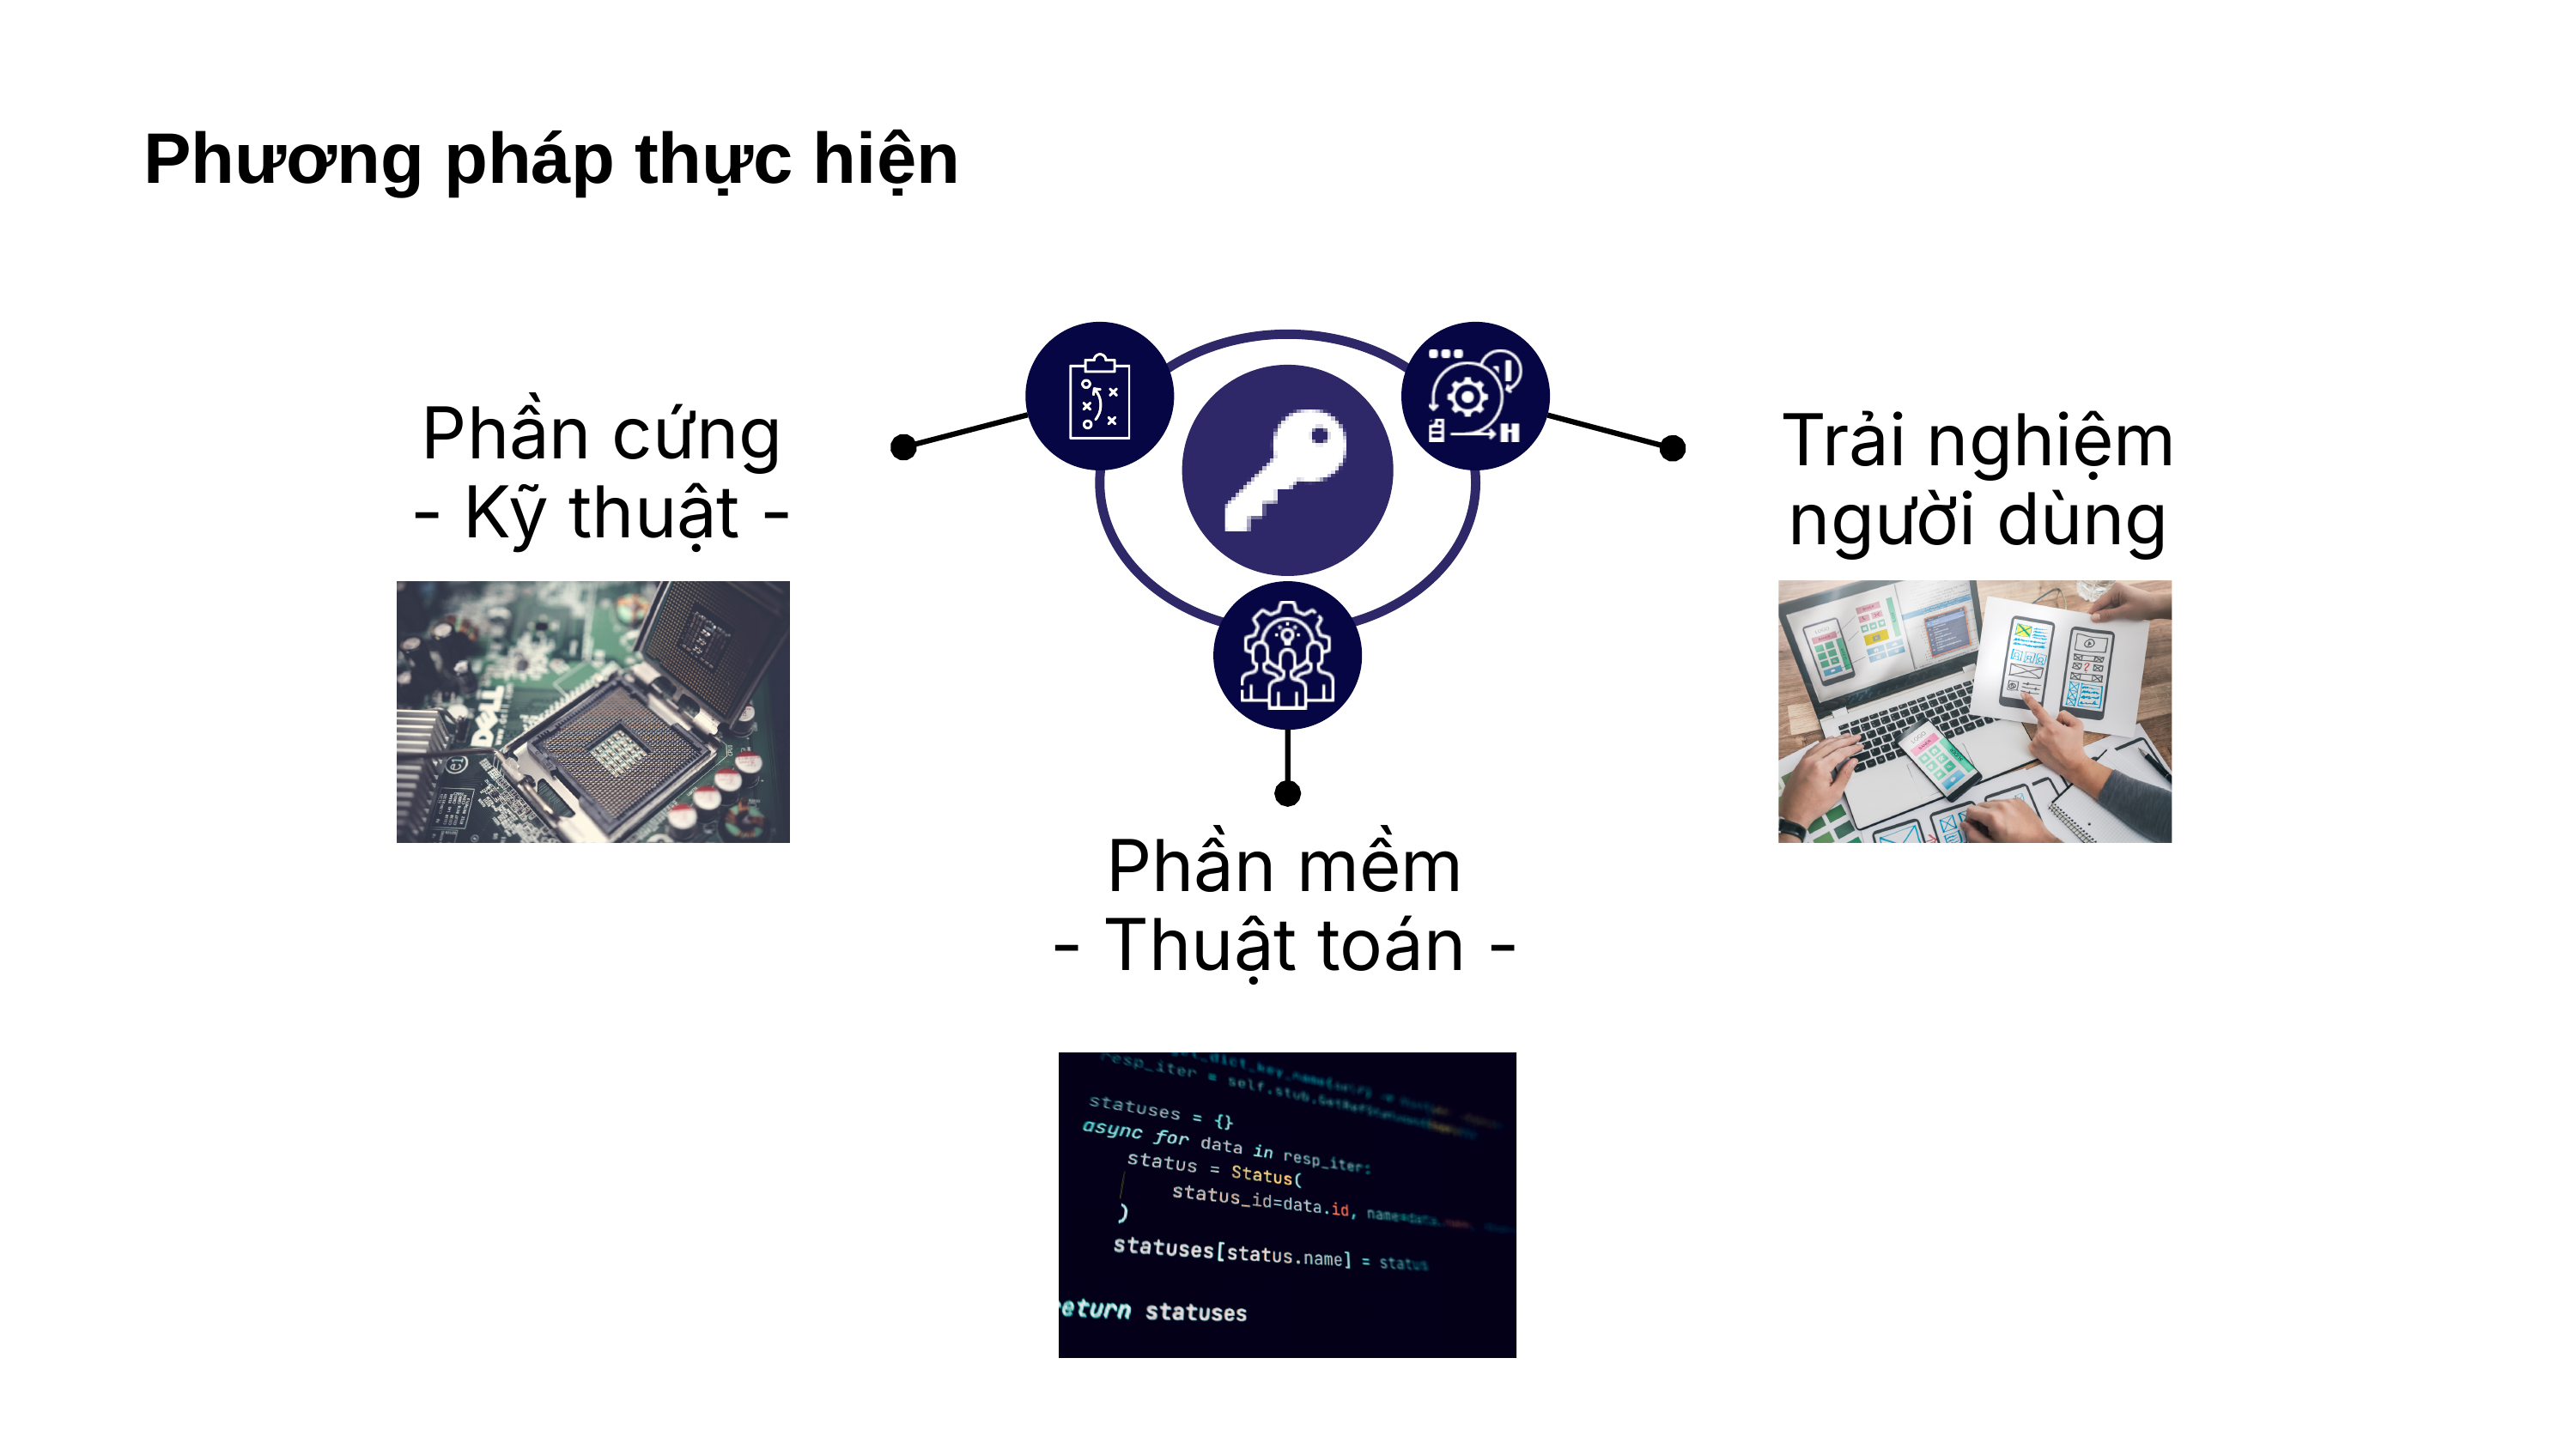

Phương pháp thực hiện

Phần cứng
- Kỹ thuật -
Trải nghiệm người dùng

Phần mềm
- Thuật toán -